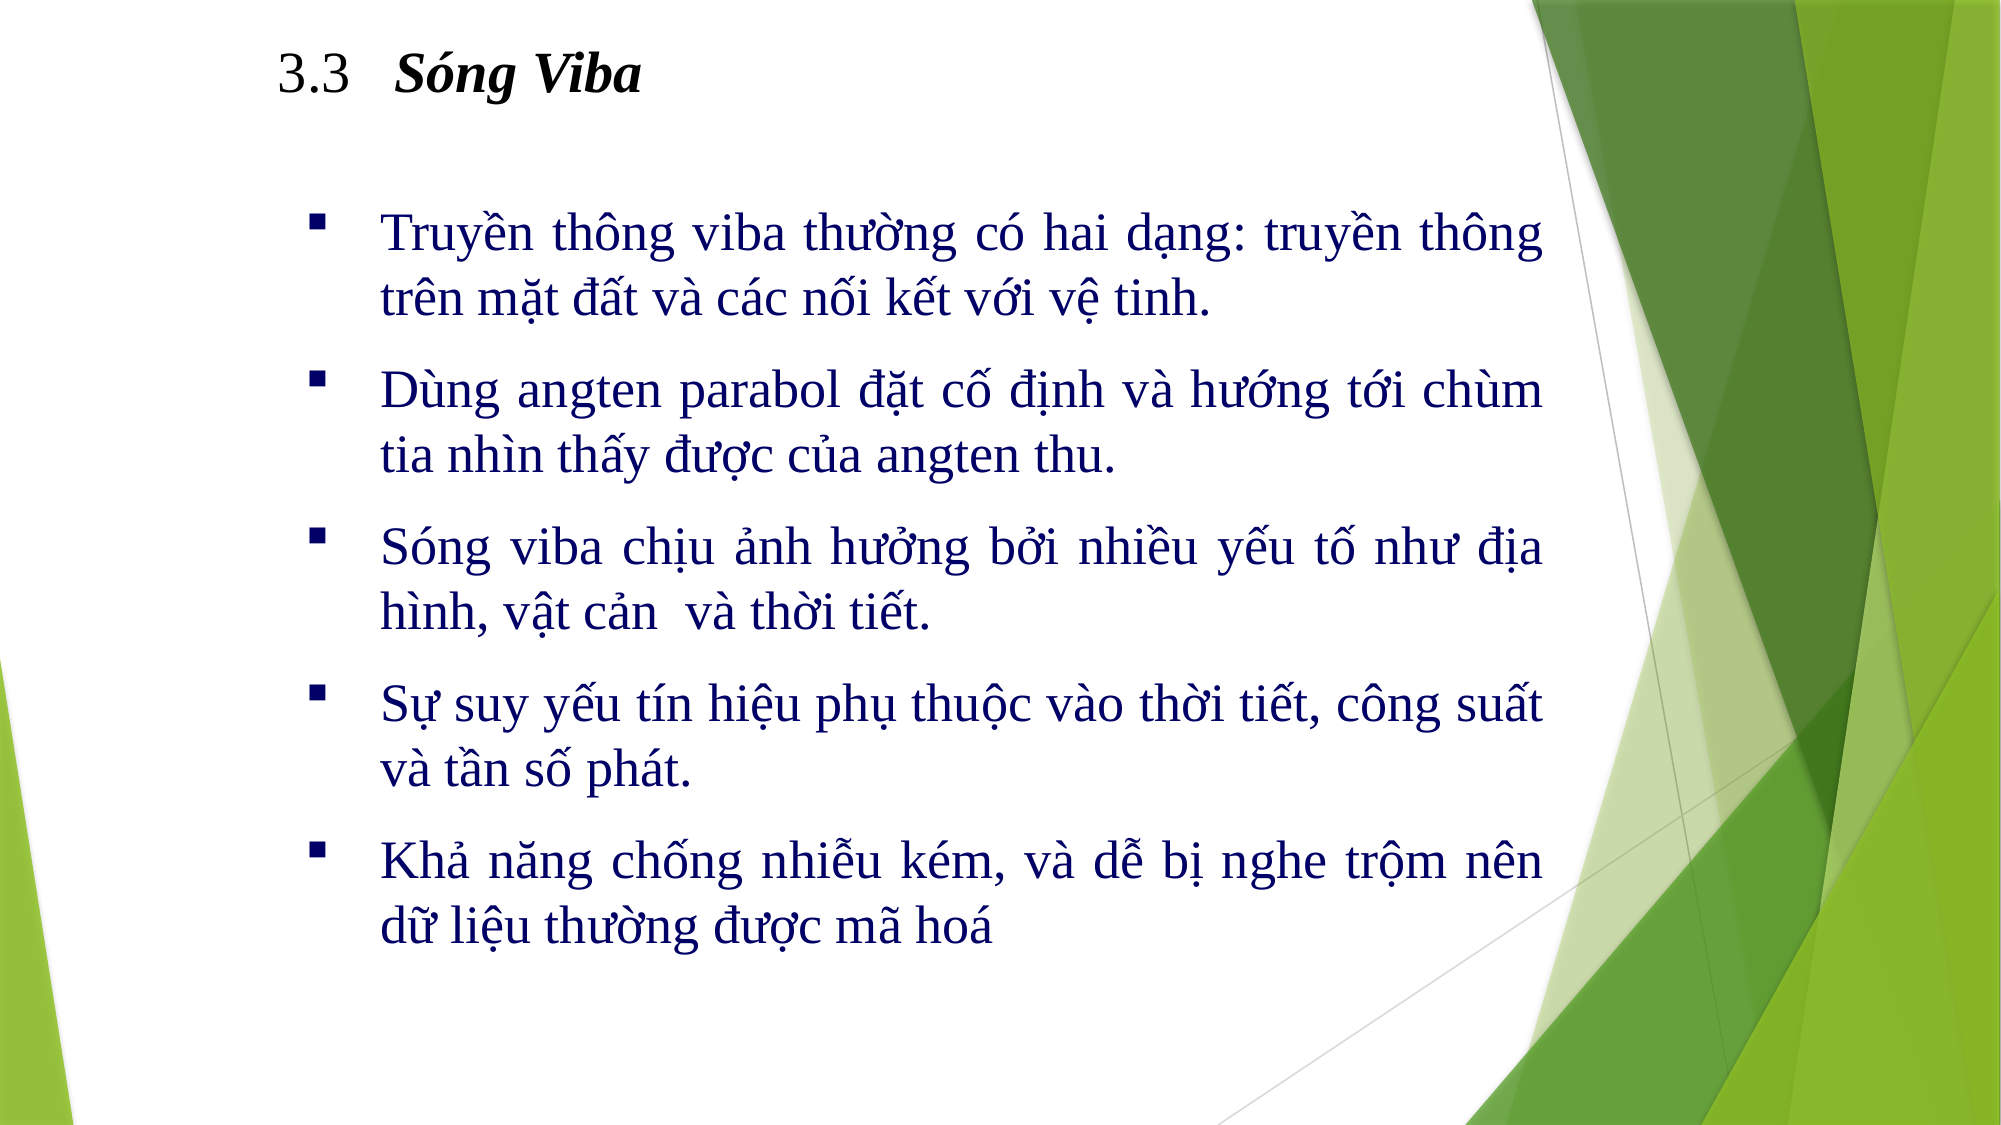

3.3   Sóng Viba
Truyền thông viba thường có hai dạng: truyền thông trên mặt đất và các nối kết với vệ tinh.
Dùng angten parabol đặt cố định và hướng tới chùm tia nhìn thấy được của angten thu.
Sóng viba chịu ảnh hưởng bởi nhiều yếu tố như địa hình, vật cản  và thời tiết.
Sự suy yếu tín hiệu phụ thuộc vào thời tiết, công suất và tần số phát.
Khả năng chống nhiễu kém, và dễ bị nghe trộm nên dữ liệu thường được mã hoá